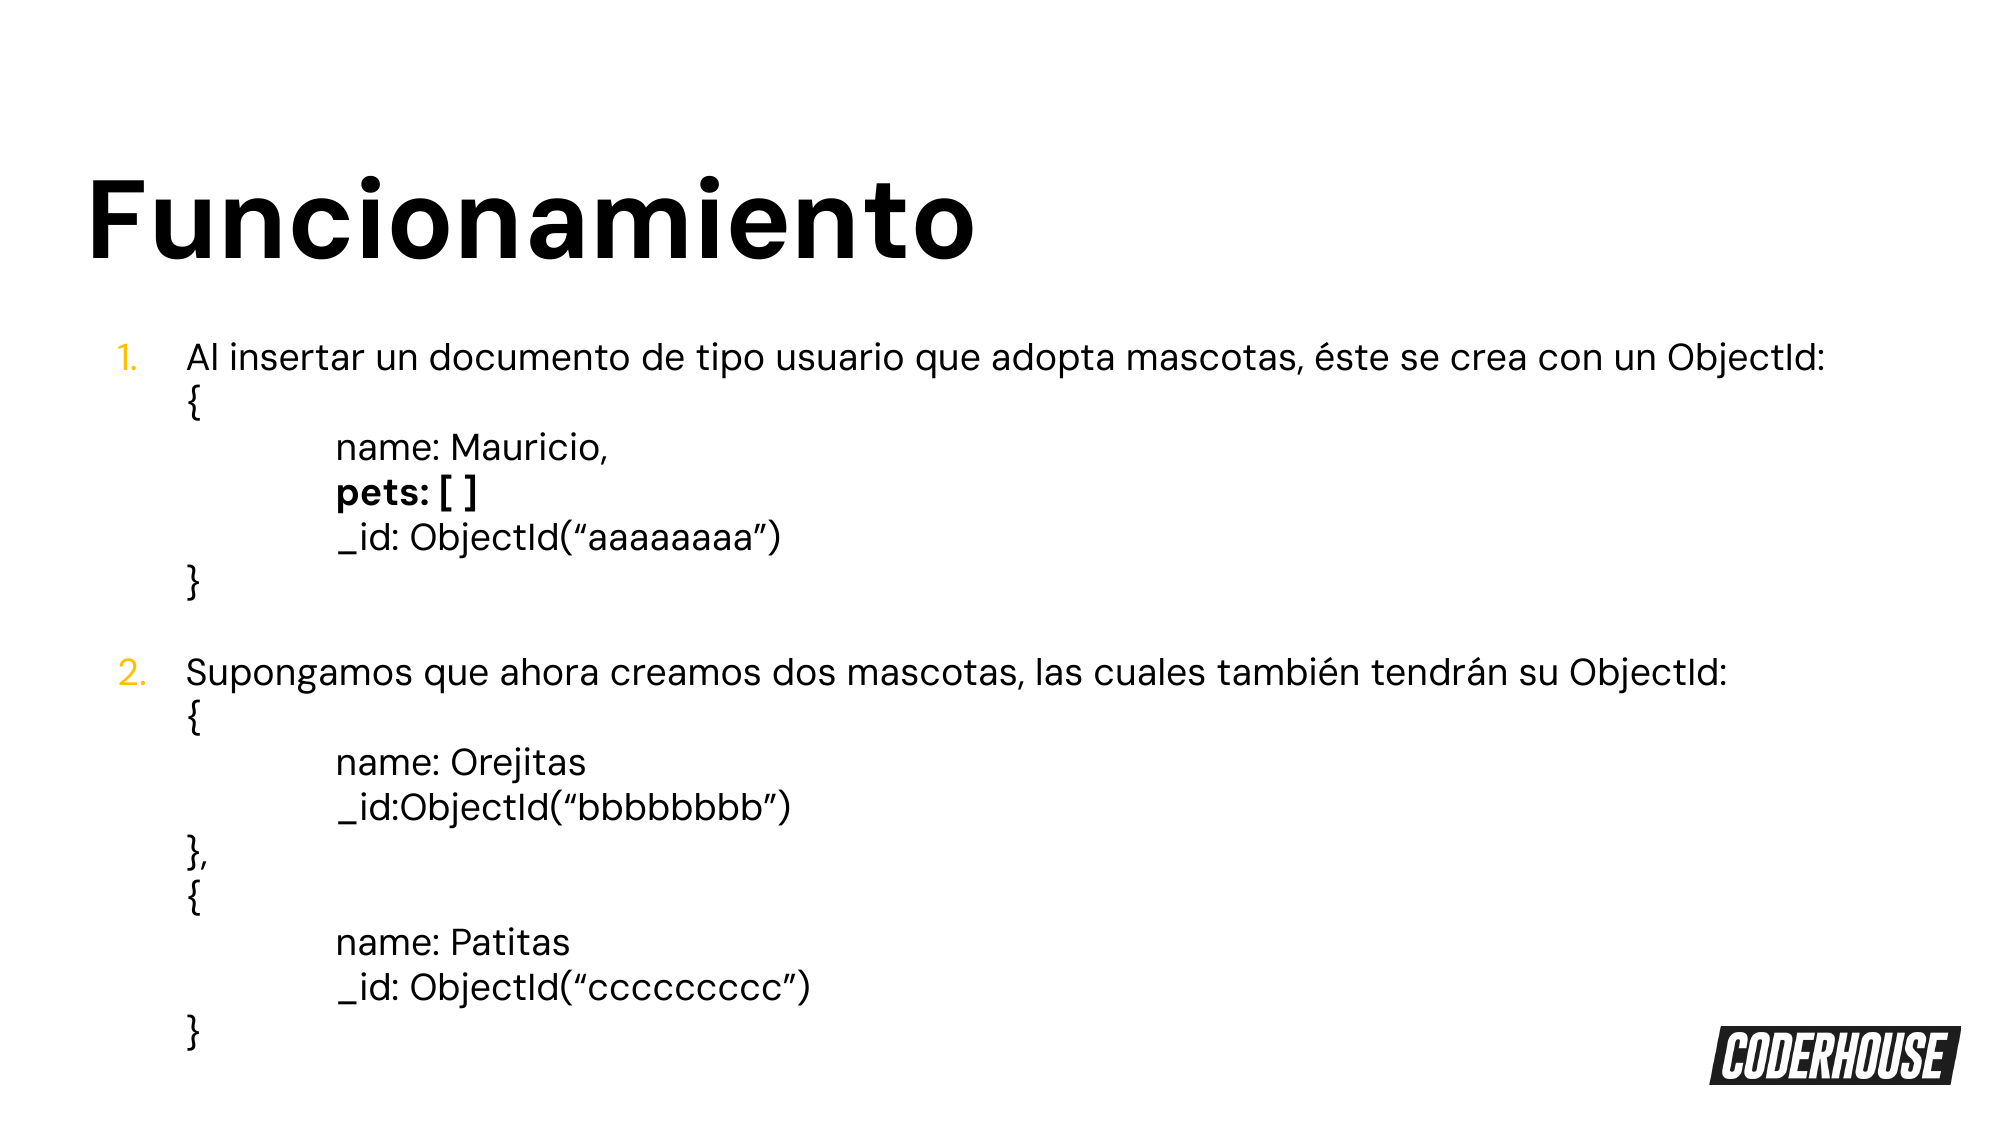

Funcionamiento
Al insertar un documento de tipo usuario que adopta mascotas, éste se crea con un ObjectId:
{
	name: Mauricio,
	pets: [ ]
	_id: ObjectId(“aaaaaaaa”)
}

Supongamos que ahora creamos dos mascotas, las cuales también tendrán su ObjectId:
{
	name: Orejitas
	_id:ObjectId(“bbbbbbbb”)
},
{
	name: Patitas
	_id: ObjectId(“ccccccccc”)
}